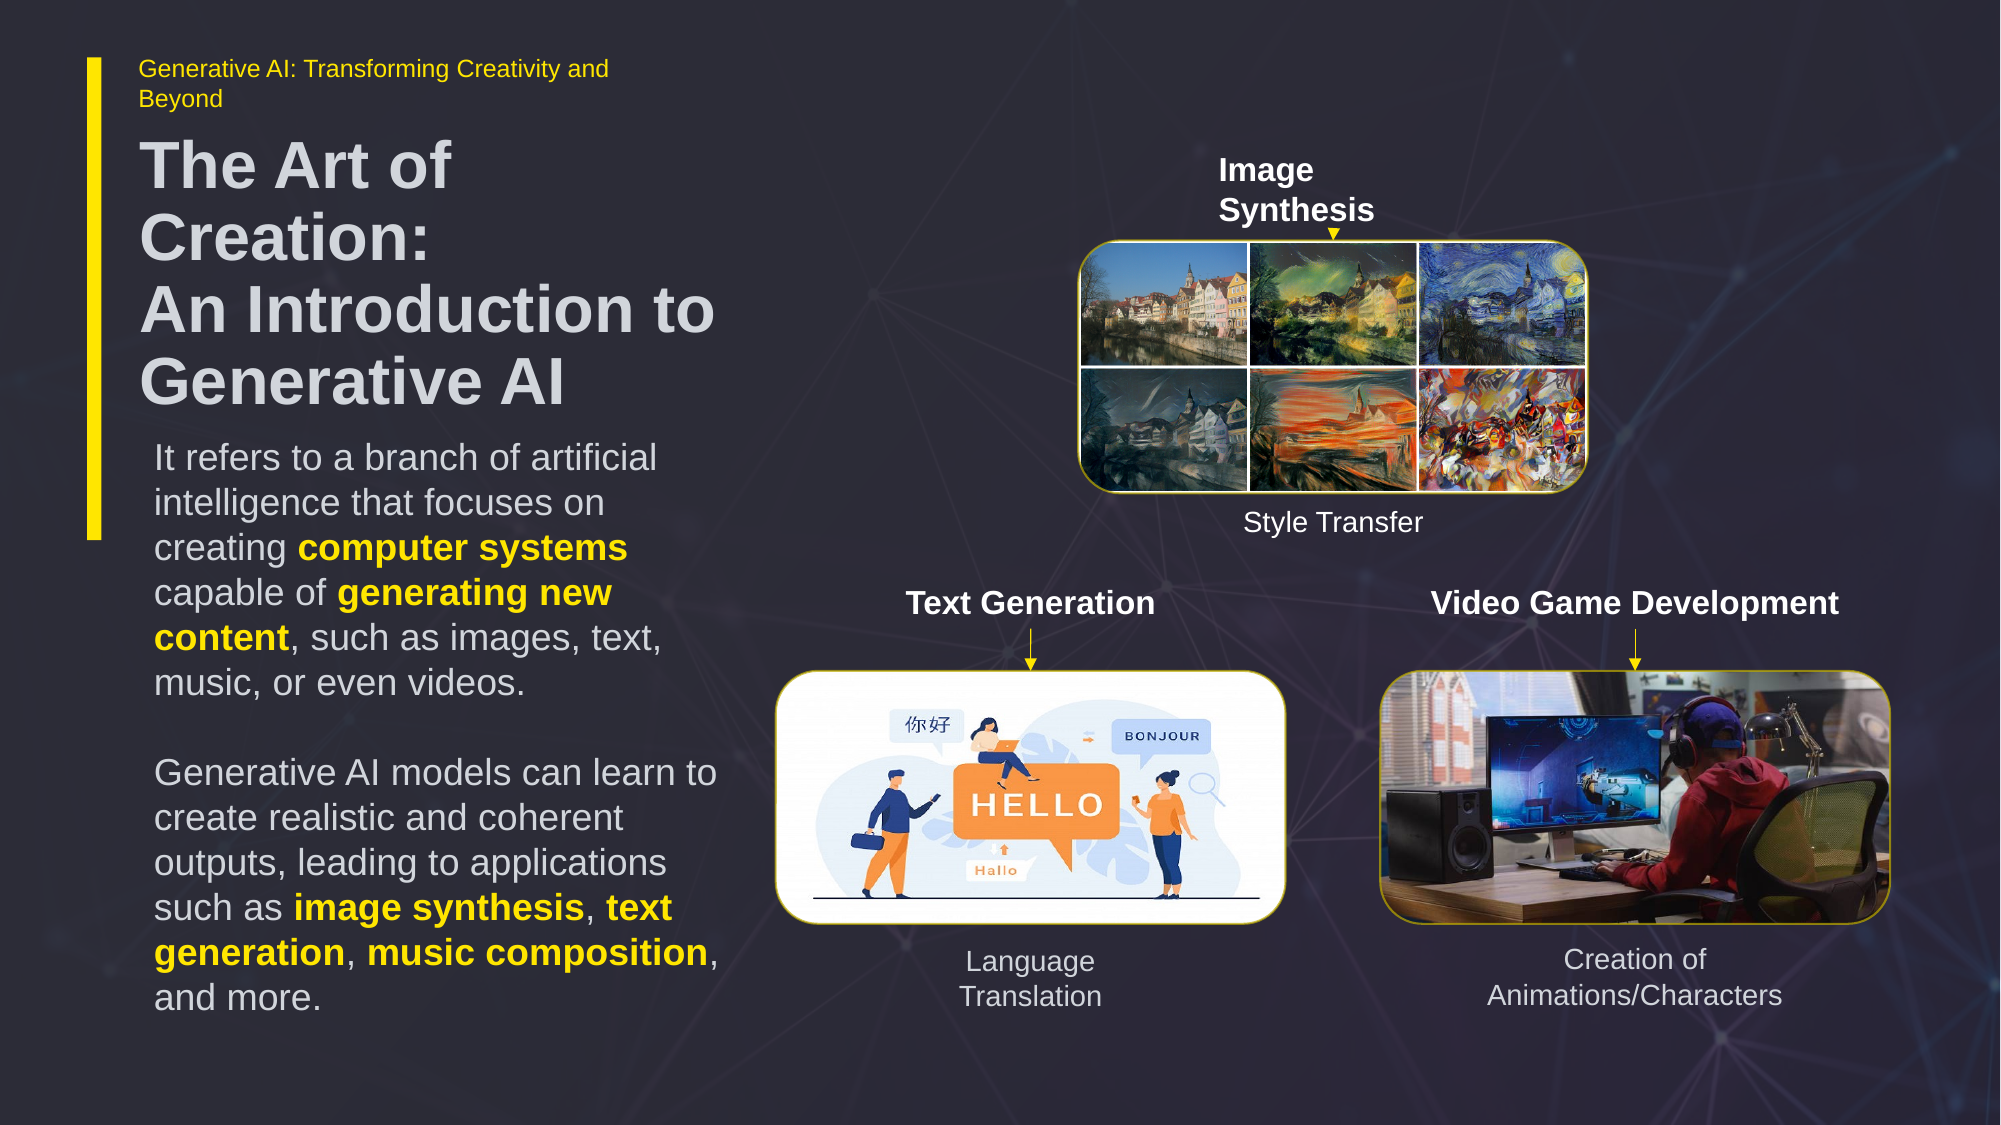

Generative AI: Transforming Creativity and Beyond

# The Art of Creation: An Introduction to Generative AI
Image Synthesis

Style Transfer
Text Generation
Video Game Development

Creation of Animations/Characters
Language Translation
It refers to a branch of artificial intelligence that focuses on creating computer systems capable of generating new content, such as images, text, music, or even videos.

Generative AI models can learn to create realistic and coherent outputs, leading to applications such as image synthesis, text generation, music composition, and more.